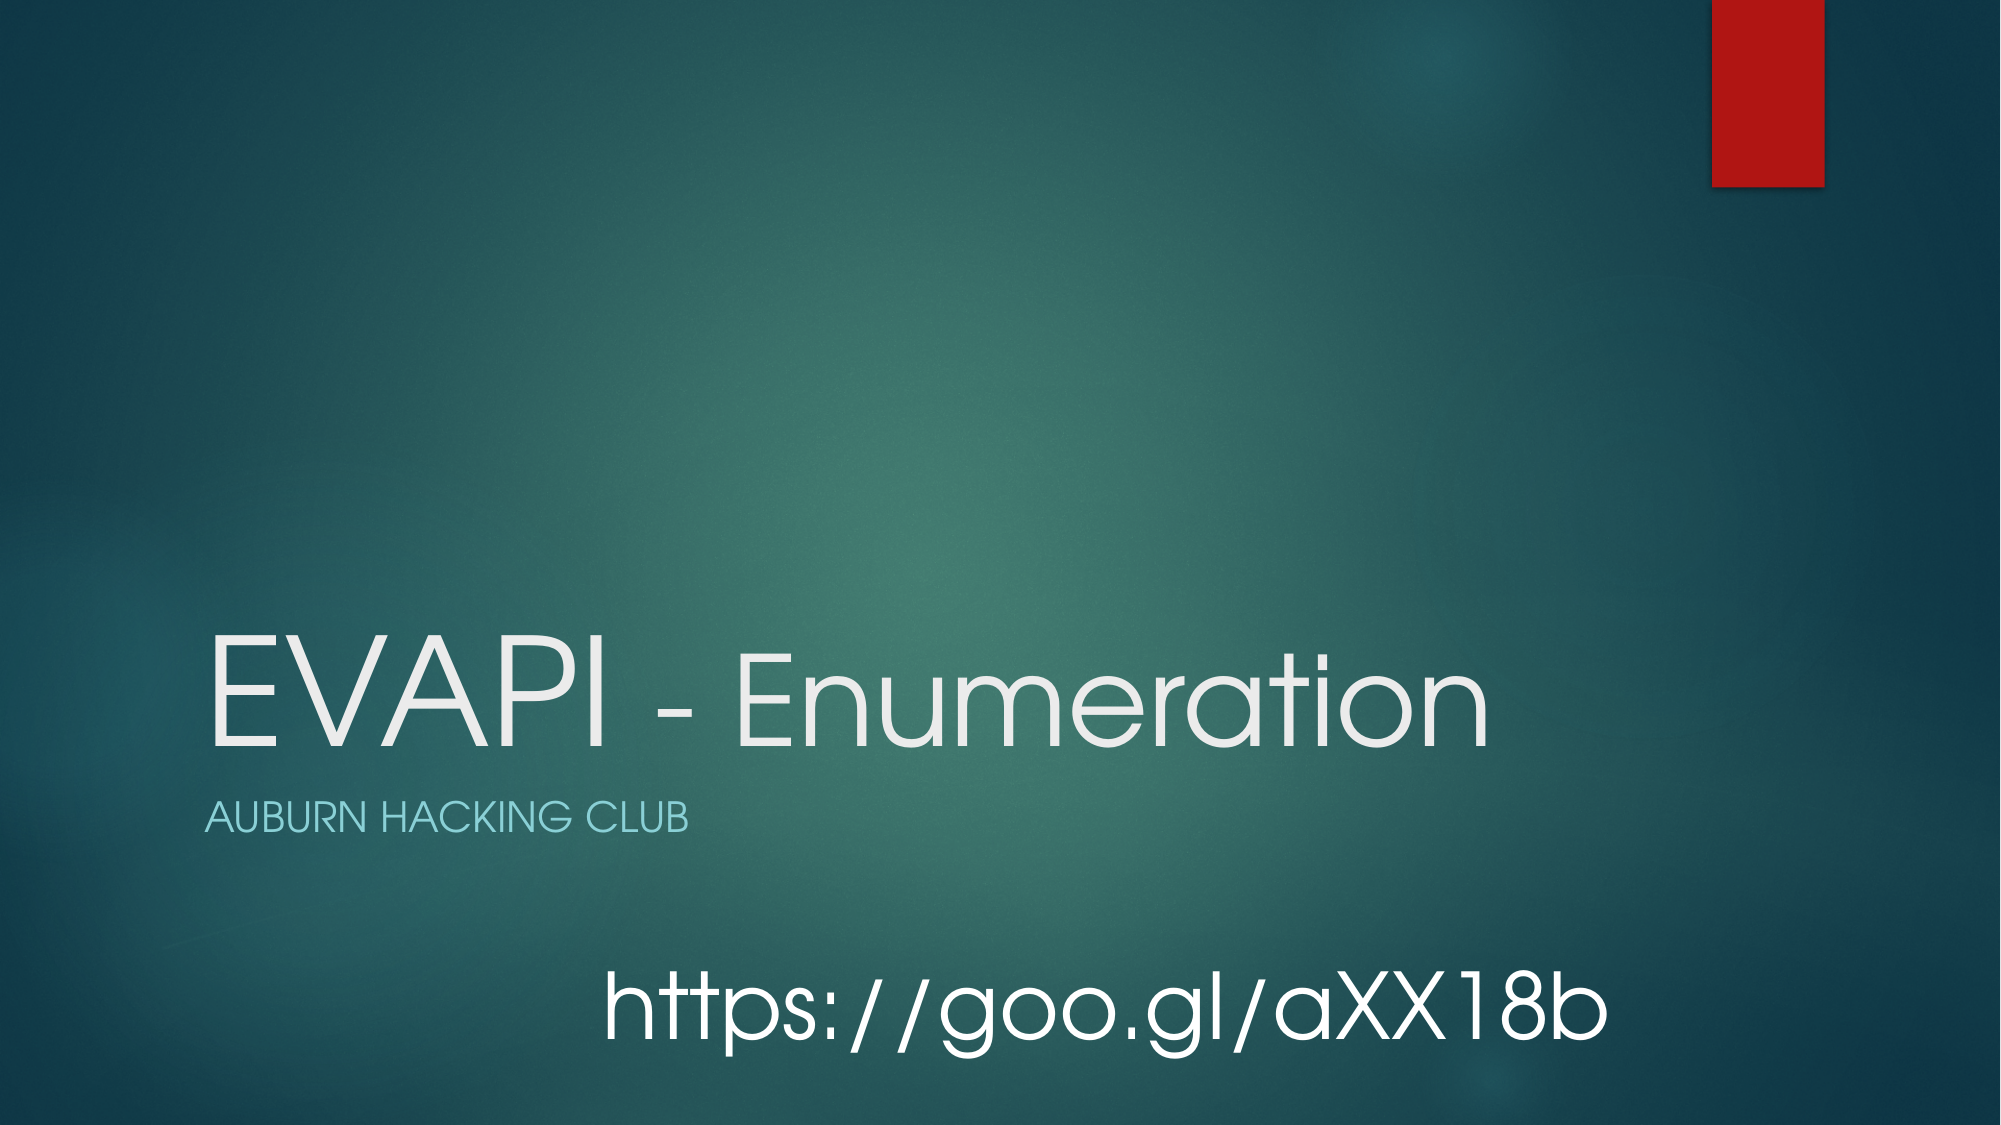

# EVAPI - Enumeration
Auburn Hacking club
https://goo.gl/aXX18b